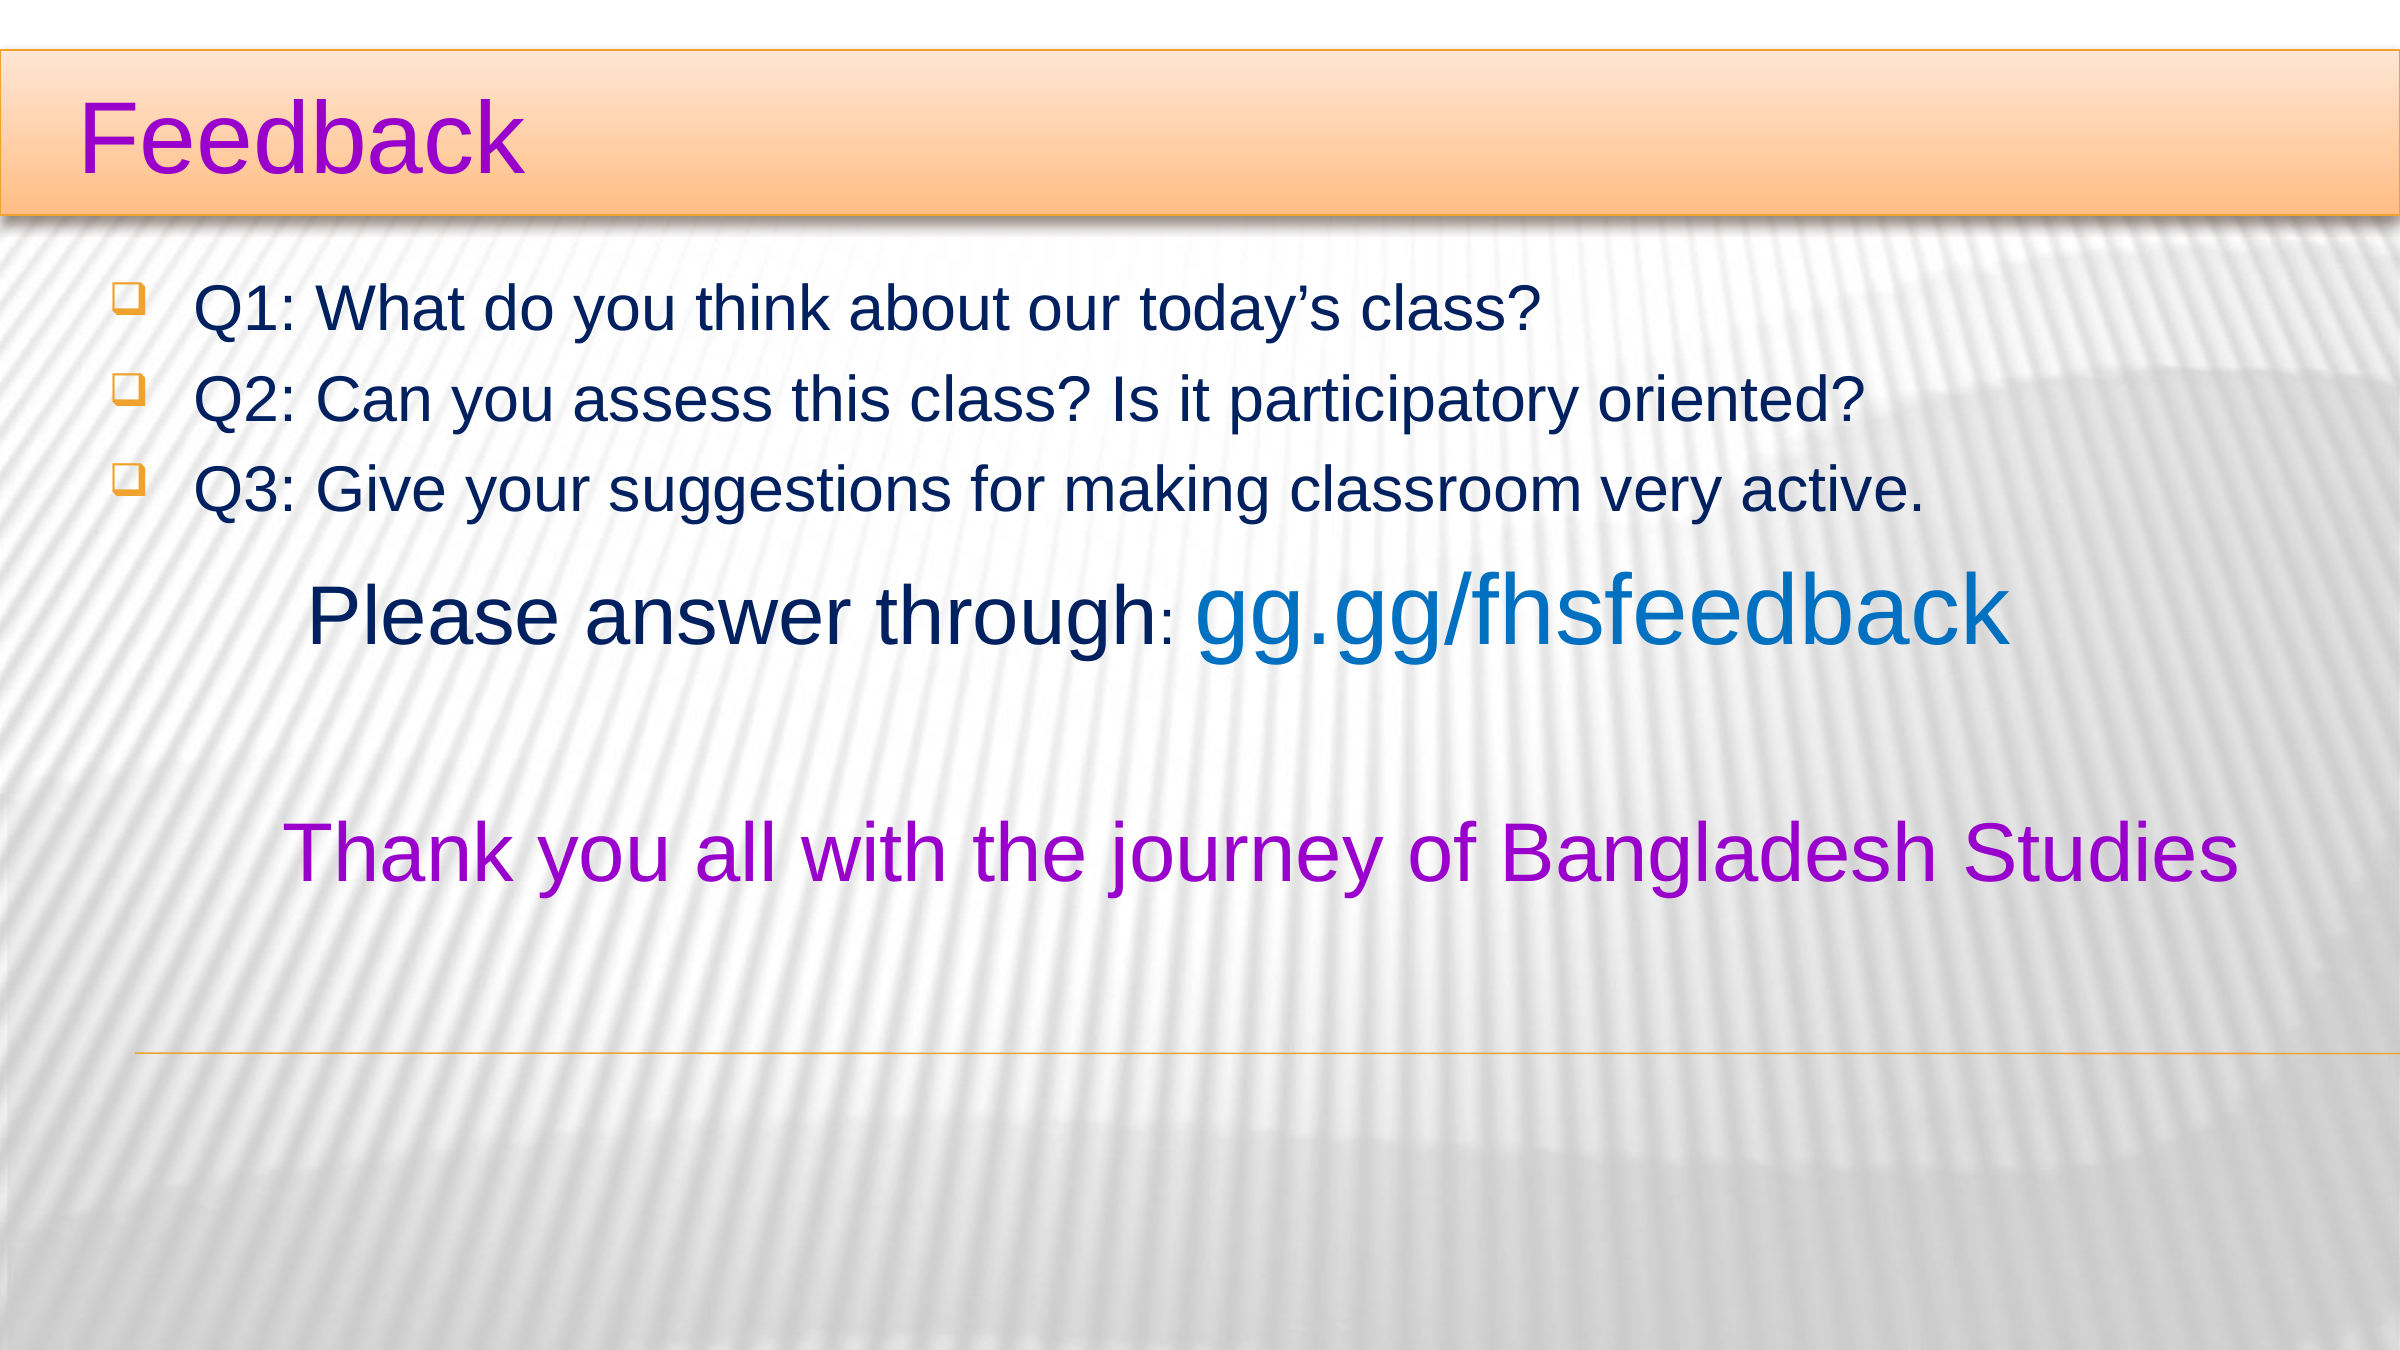

Feedback
Q1: What do you think about our today’s class?
Q2: Can you assess this class? Is it participatory oriented?
Q3: Give your suggestions for making classroom very active.
           Please answer through: gg.gg/fhsfeedback

Thank you all with the journey of Bangladesh Studies